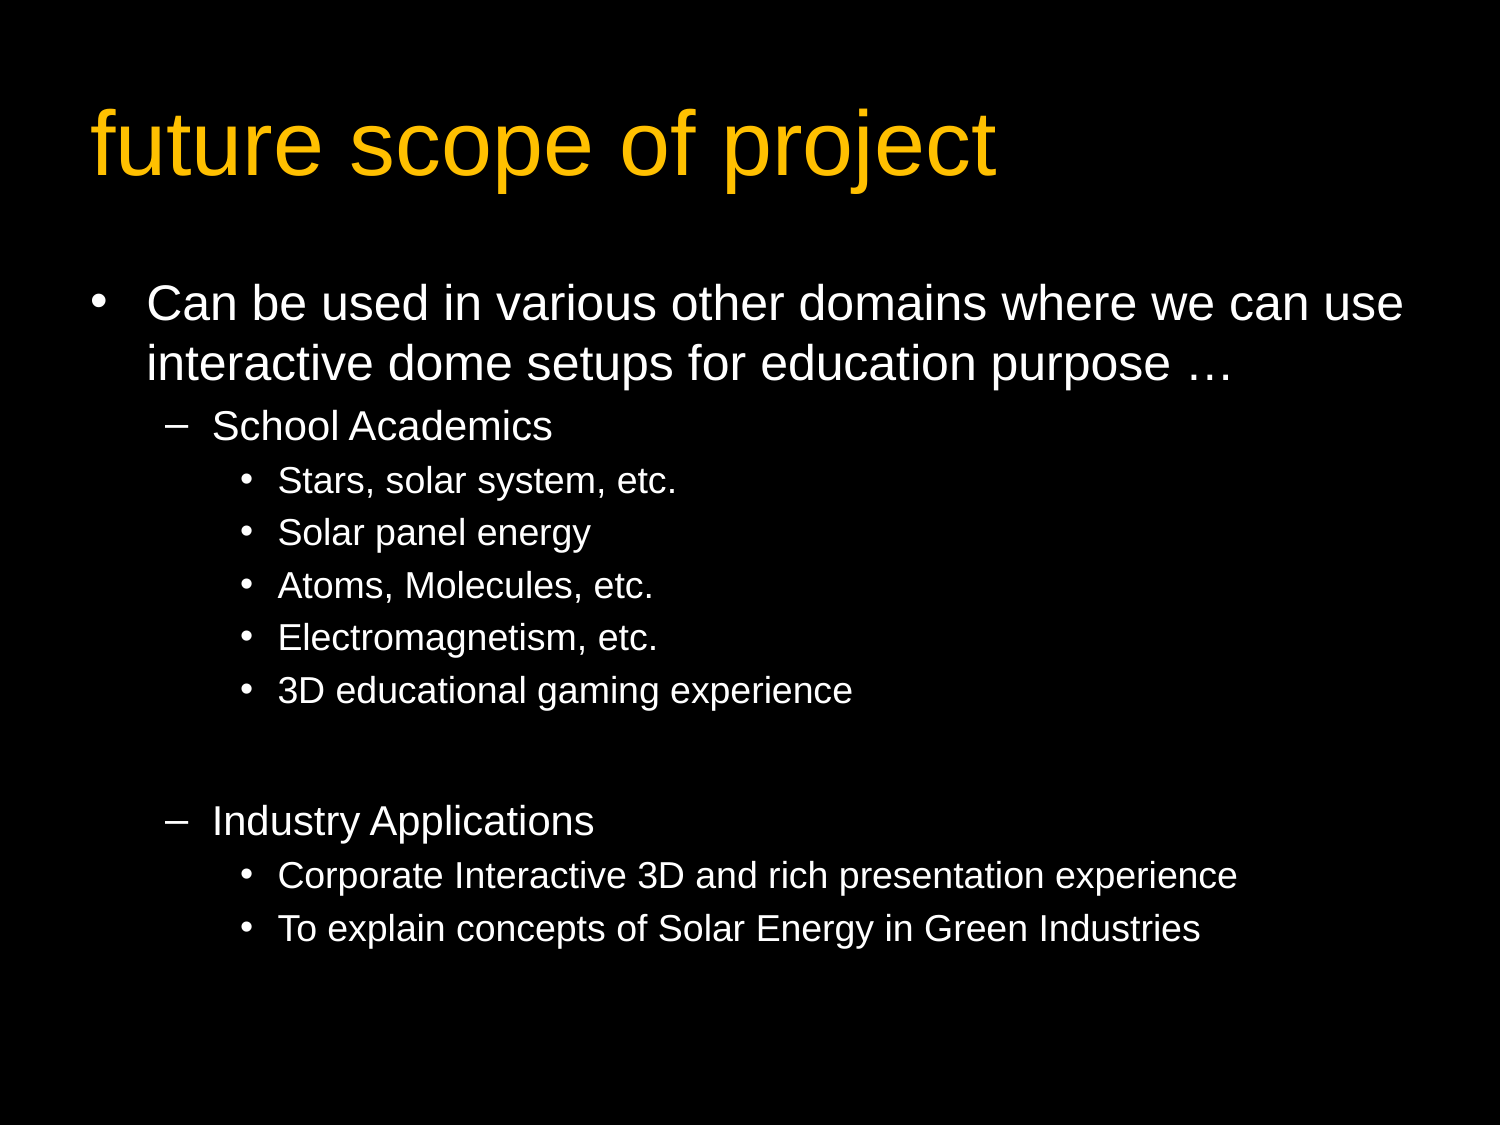

# future scope of project
Can be used in various other domains where we can use interactive dome setups for education purpose …
School Academics
Stars, solar system, etc.
Solar panel energy
Atoms, Molecules, etc.
Electromagnetism, etc.
3D educational gaming experience

Industry Applications
Corporate Interactive 3D and rich presentation experience
To explain concepts of Solar Energy in Green Industries